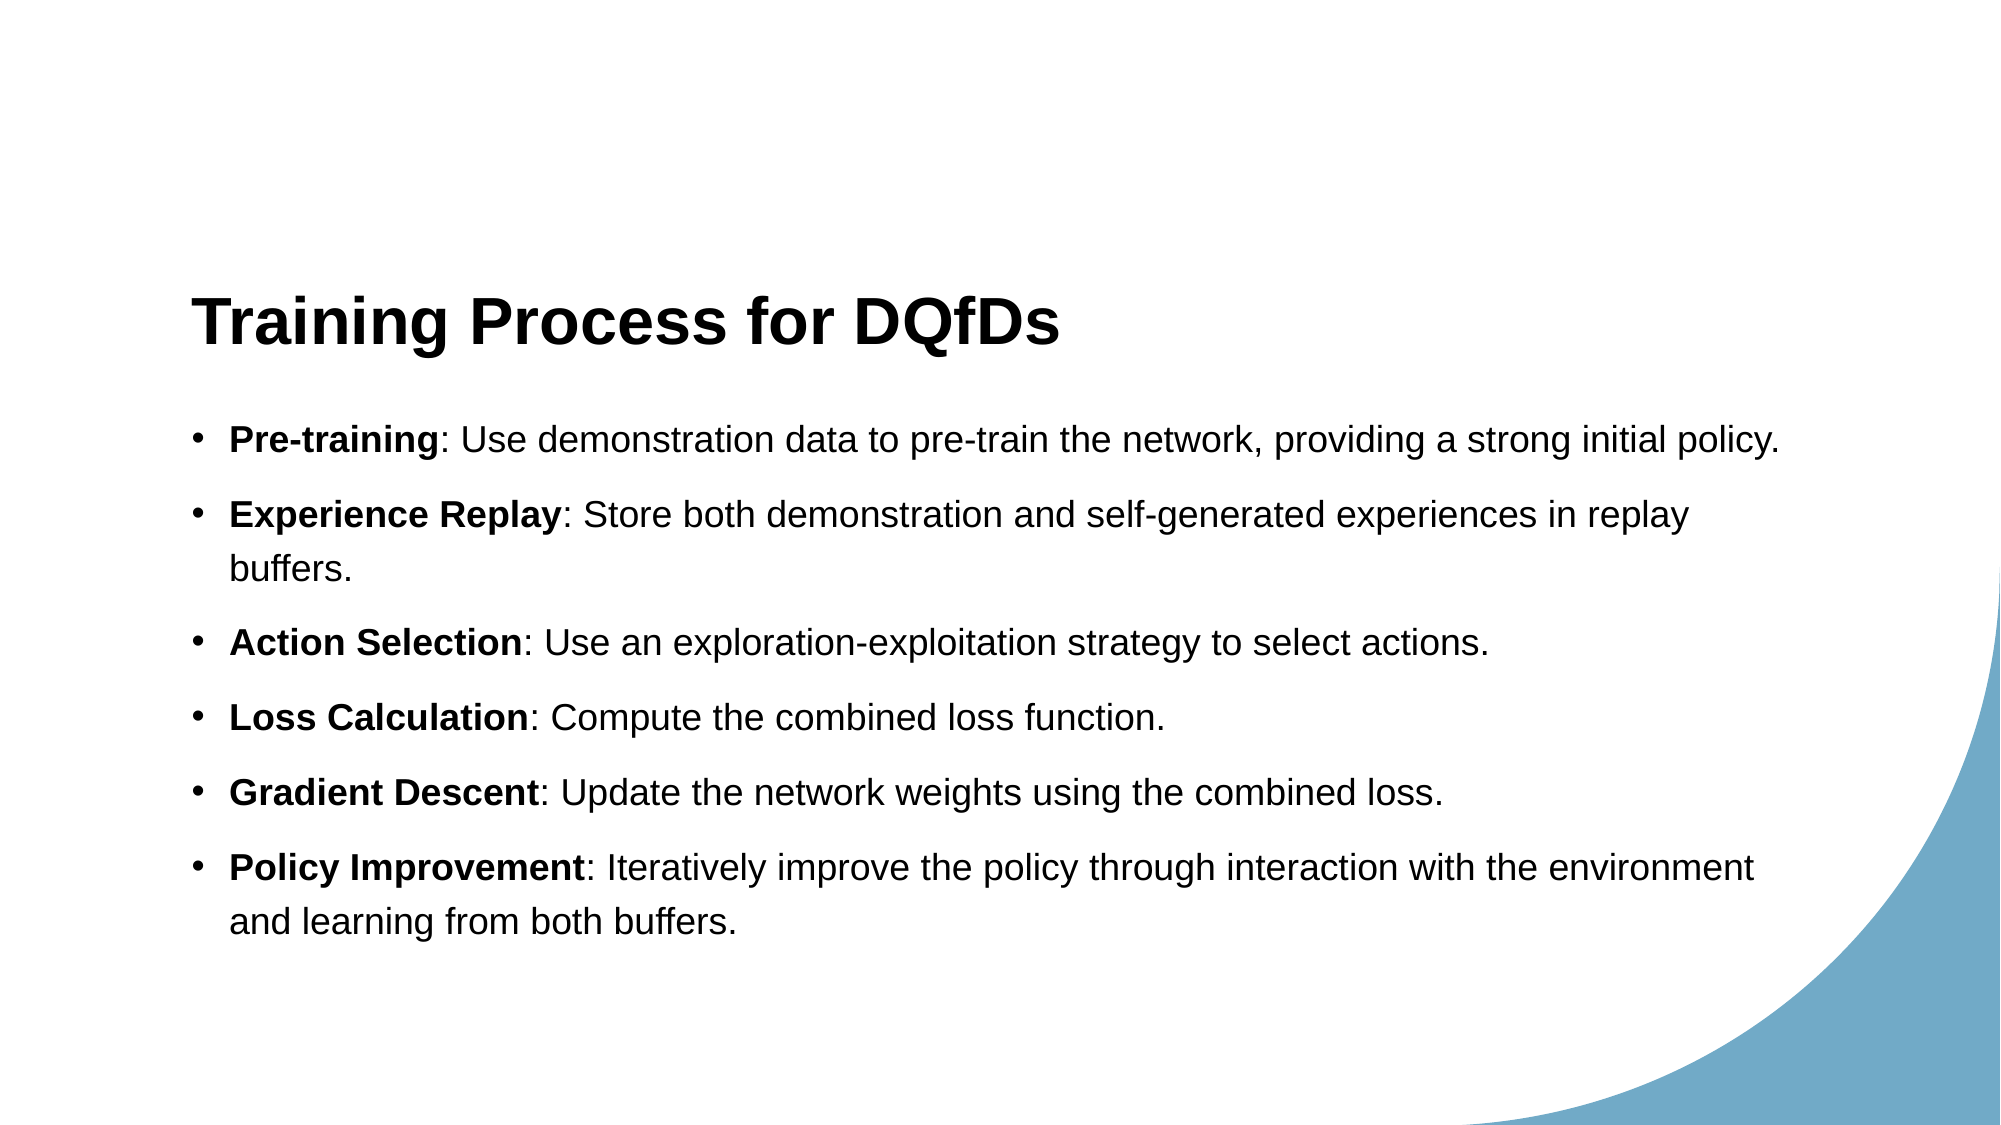

# Training Process for DQfDs
Pre-training: Use demonstration data to pre-train the network, providing a strong initial policy.
Experience Replay: Store both demonstration and self-generated experiences in replay buffers.
Action Selection: Use an exploration-exploitation strategy to select actions.
Loss Calculation: Compute the combined loss function.
Gradient Descent: Update the network weights using the combined loss.
Policy Improvement: Iteratively improve the policy through interaction with the environment and learning from both buffers.